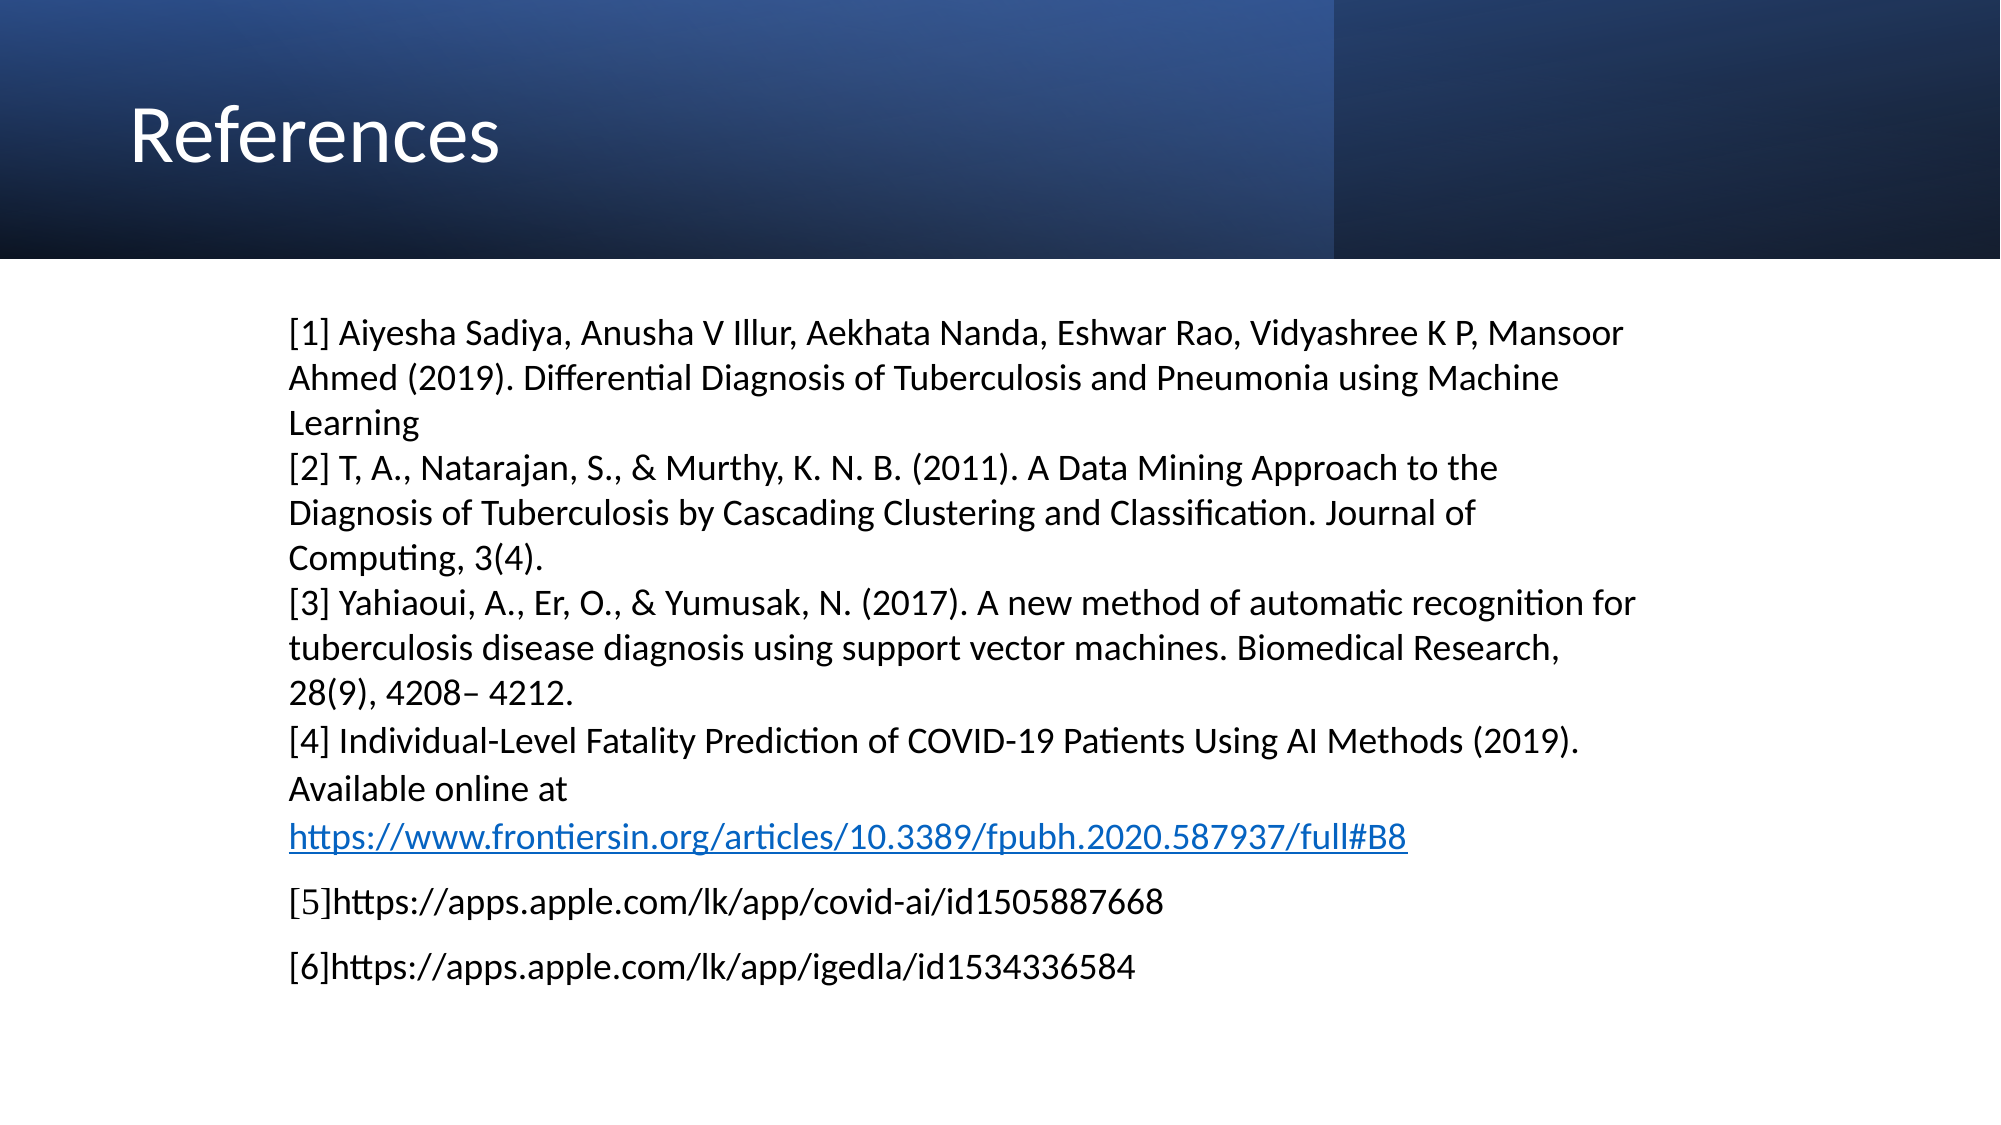

# References
[1] Aiyesha Sadiya, Anusha V Illur, Aekhata Nanda, Eshwar Rao, Vidyashree K P, Mansoor Ahmed (2019). Differential Diagnosis of Tuberculosis and Pneumonia using Machine Learning
[2] T, A., Natarajan, S., & Murthy, K. N. B. (2011). A Data Mining Approach to the Diagnosis of Tuberculosis by Cascading Clustering and Classification. Journal of Computing, 3(4).
[3] Yahiaoui, A., Er, O., & Yumusak, N. (2017). A new method of automatic recognition for tuberculosis disease diagnosis using support vector machines. Biomedical Research, 28(9), 4208– 4212.
[4] Individual-Level Fatality Prediction of COVID-19 Patients Using AI Methods (2019). Available online at https://www.frontiersin.org/articles/10.3389/fpubh.2020.587937/full#B8
[5]https://apps.apple.com/lk/app/covid-ai/id1505887668
[6]https://apps.apple.com/lk/app/igedla/id1534336584